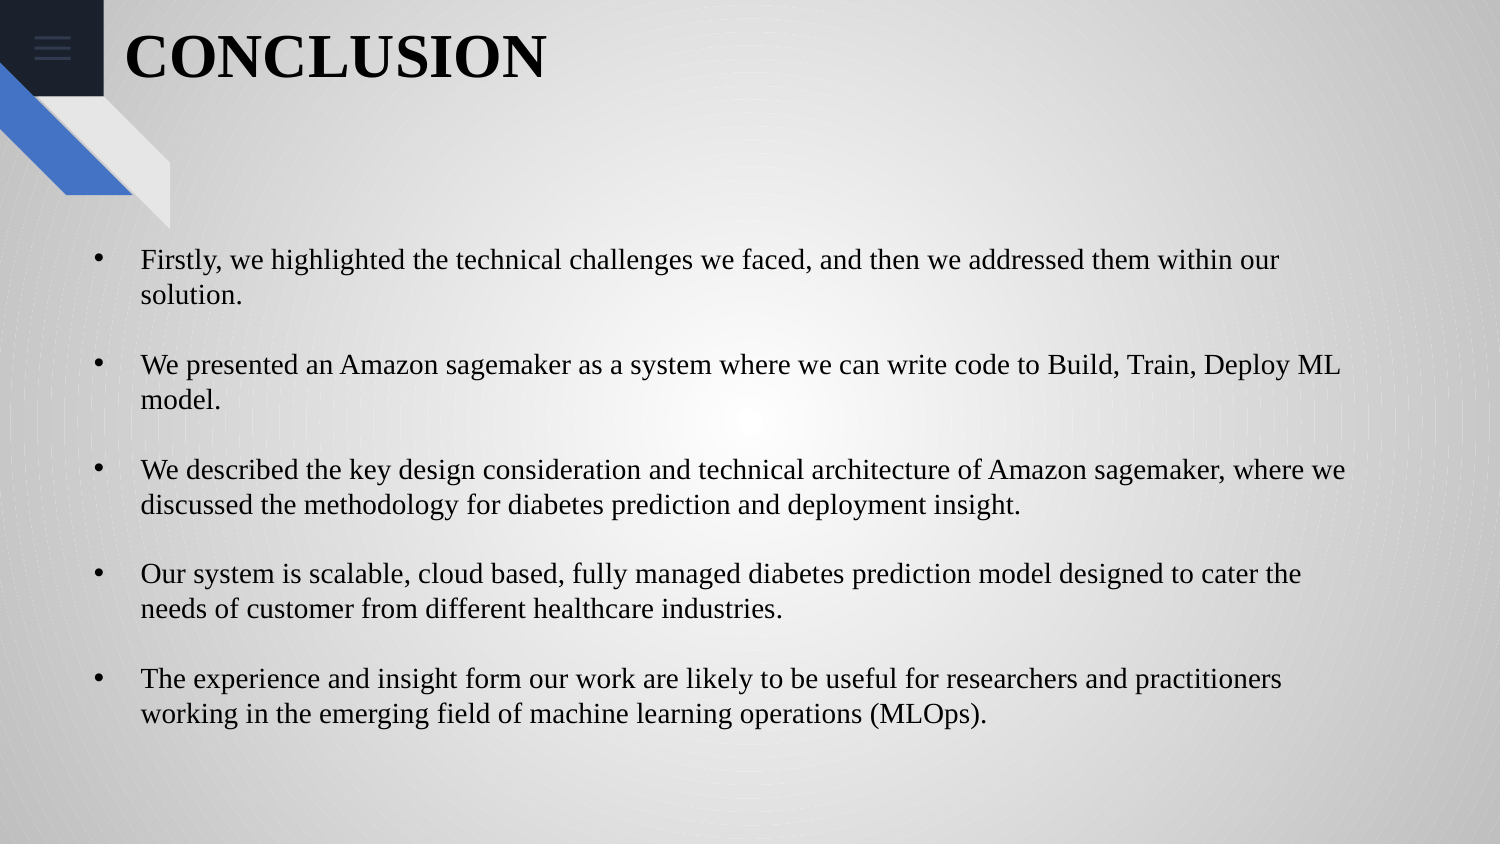

CONCLUSION
Firstly, we highlighted the technical challenges we faced, and then we addressed them within our solution.

We presented an Amazon sagemaker as a system where we can write code to Build, Train, Deploy ML model.

We described the key design consideration and technical architecture of Amazon sagemaker, where we discussed the methodology for diabetes prediction and deployment insight.

Our system is scalable, cloud based, fully managed diabetes prediction model designed to cater the needs of customer from different healthcare industries.

The experience and insight form our work are likely to be useful for researchers and practitioners working in the emerging field of machine learning operations (MLOps).